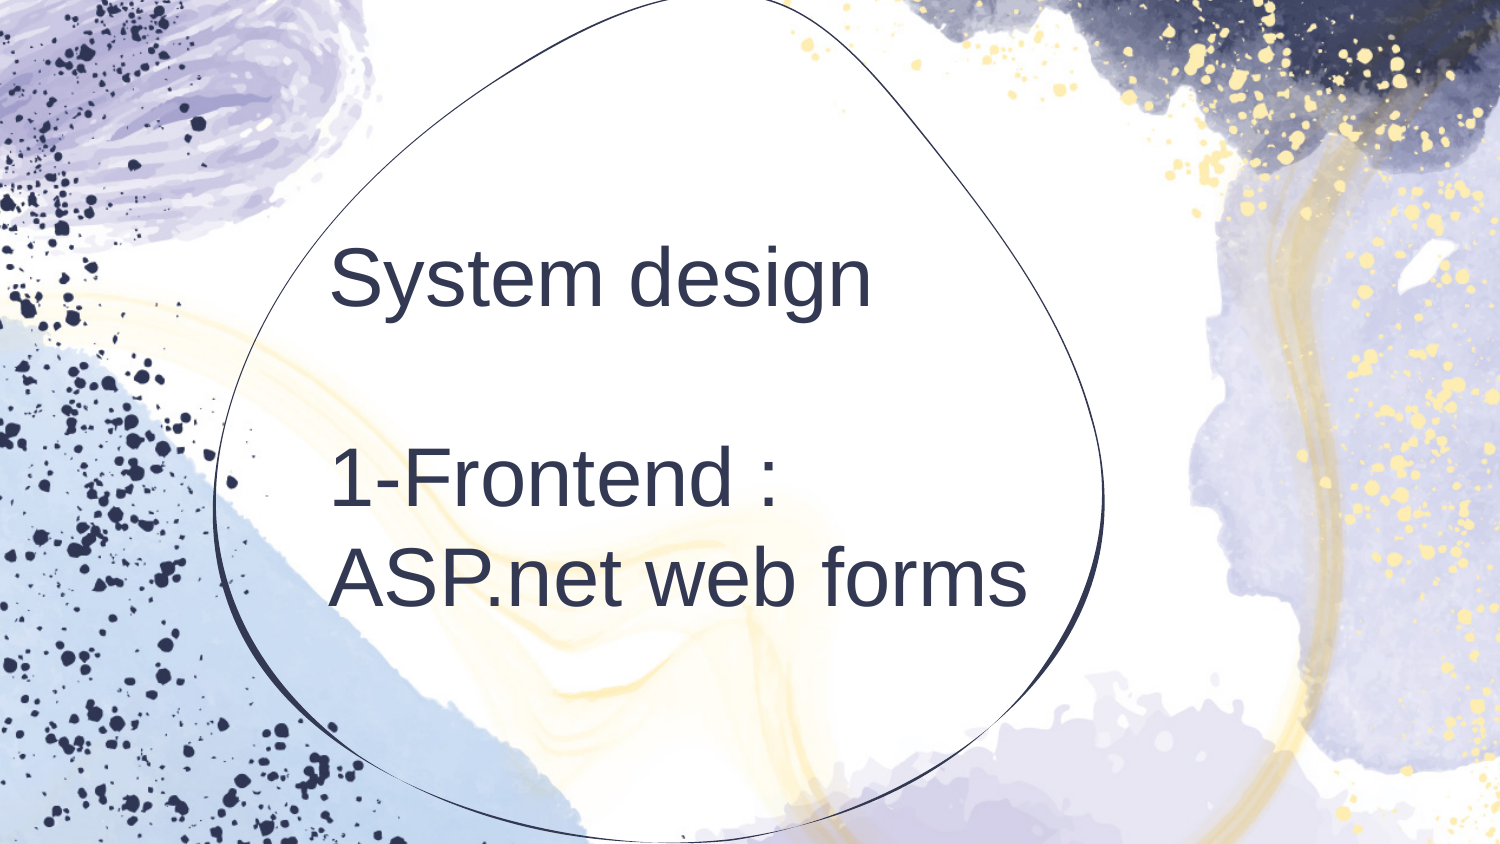

`
# System design 1-Frontend : ASP.net web forms